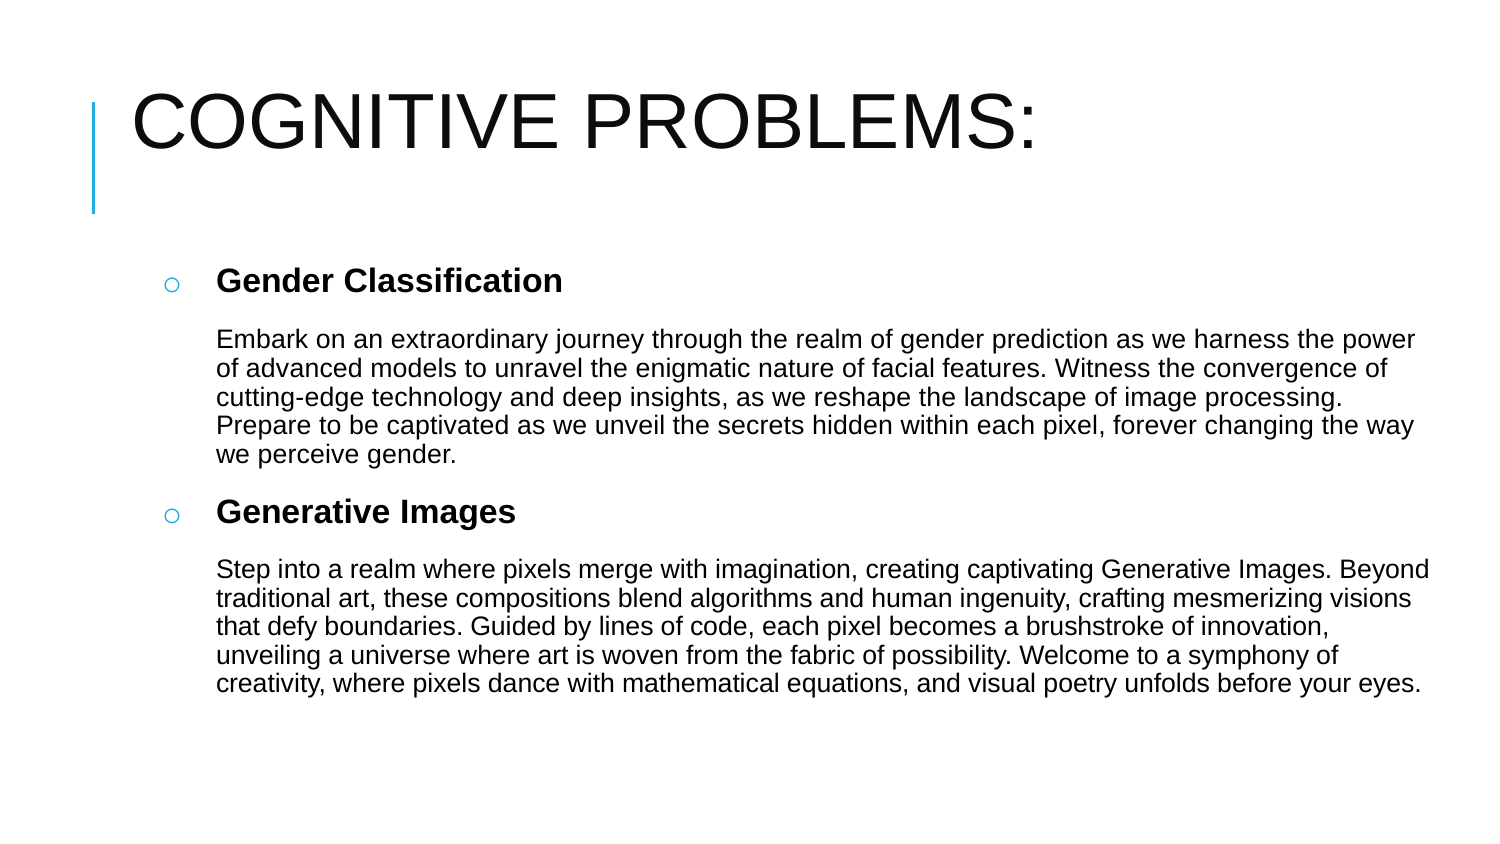

# COGNITIVE PROBLEMS:

Gender Classification
Embark on an extraordinary journey through the realm of gender prediction as we harness the power of advanced models to unravel the enigmatic nature of facial features. Witness the convergence of cutting-edge technology and deep insights, as we reshape the landscape of image processing. Prepare to be captivated as we unveil the secrets hidden within each pixel, forever changing the way we perceive gender.
Generative Images
Step into a realm where pixels merge with imagination, creating captivating Generative Images. Beyond traditional art, these compositions blend algorithms and human ingenuity, crafting mesmerizing visions that defy boundaries. Guided by lines of code, each pixel becomes a brushstroke of innovation, unveiling a universe where art is woven from the fabric of possibility. Welcome to a symphony of creativity, where pixels dance with mathematical equations, and visual poetry unfolds before your eyes.